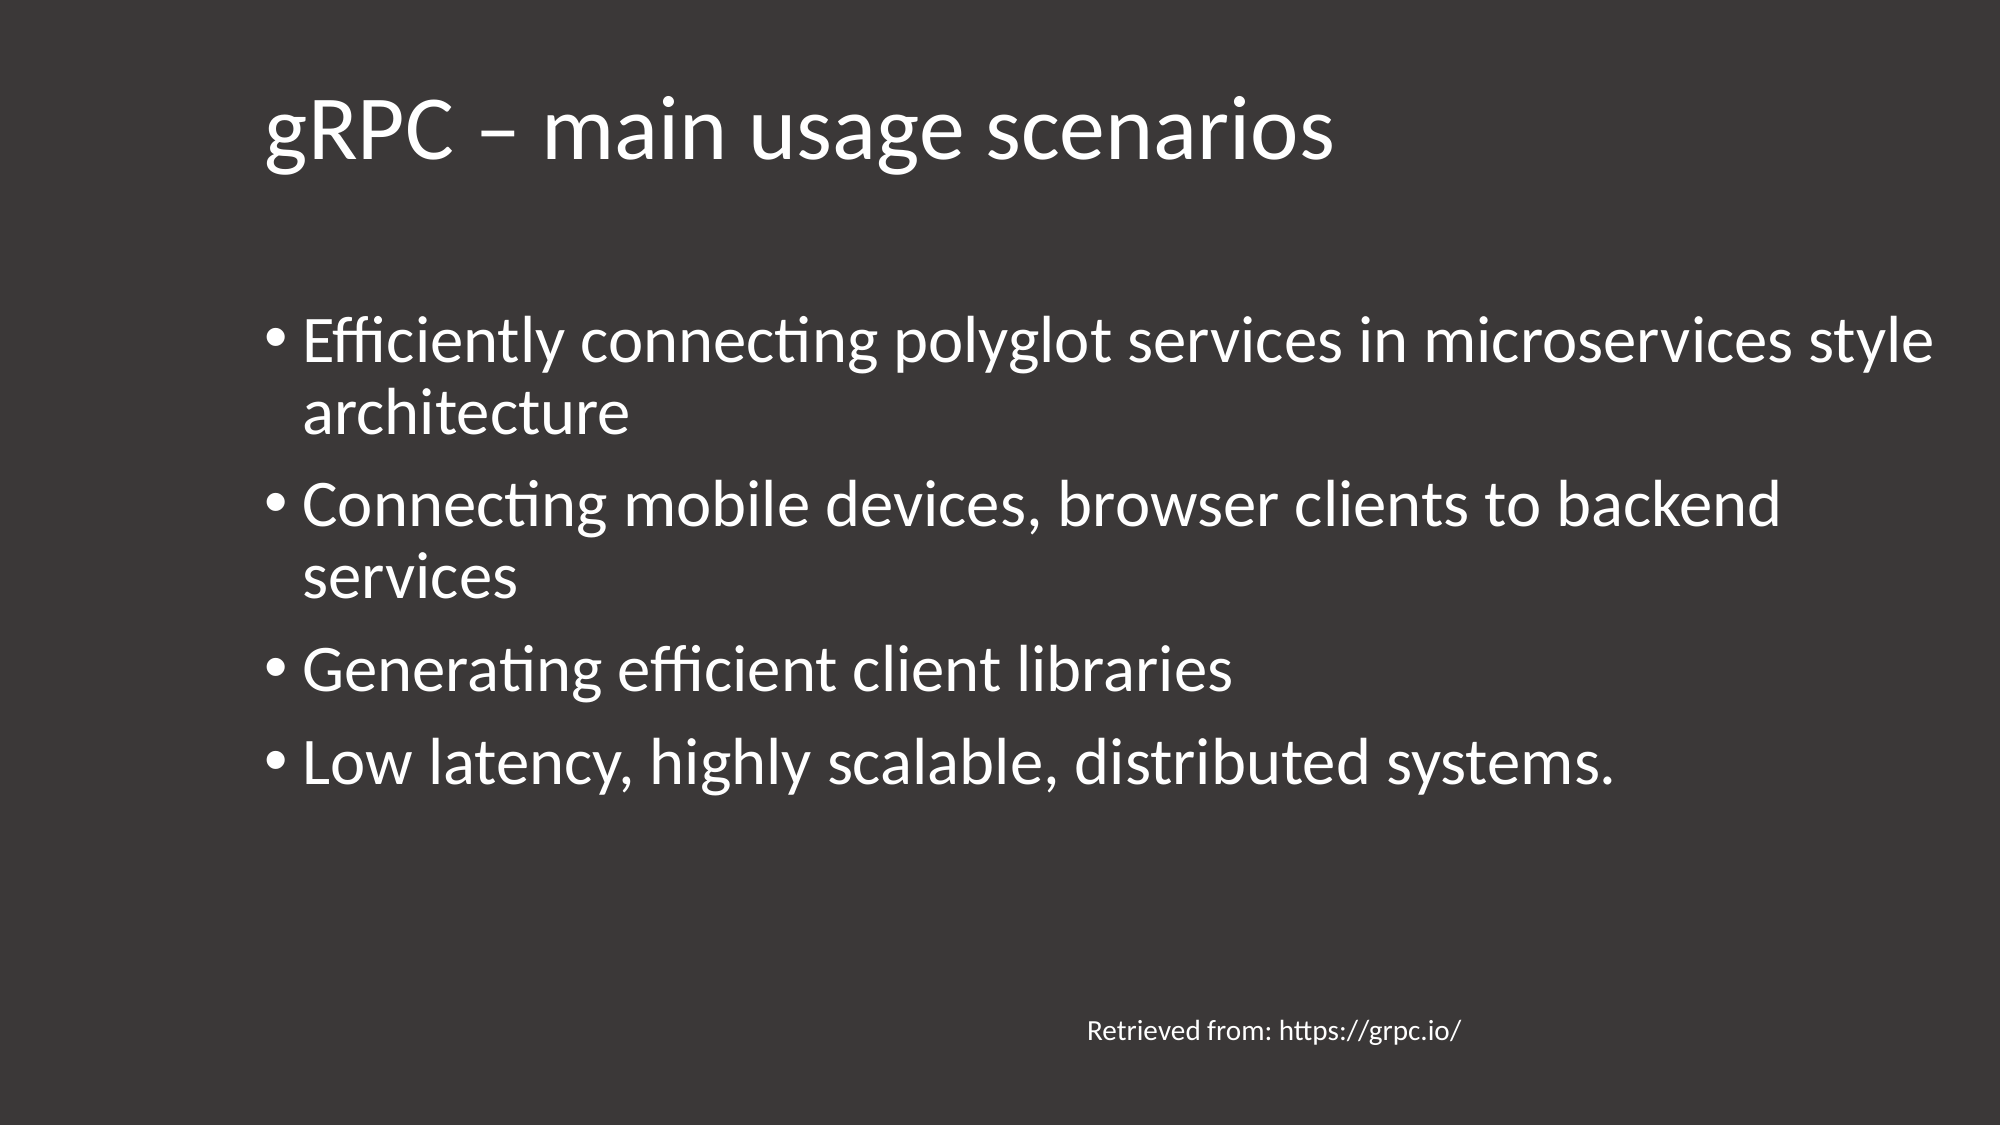

# gRPC – main usage scenarios
Efficiently connecting polyglot services in microservices style architecture
Connecting mobile devices, browser clients to backend services
Generating efficient client libraries
Low latency, highly scalable, distributed systems.
Retrieved from: https://grpc.io/